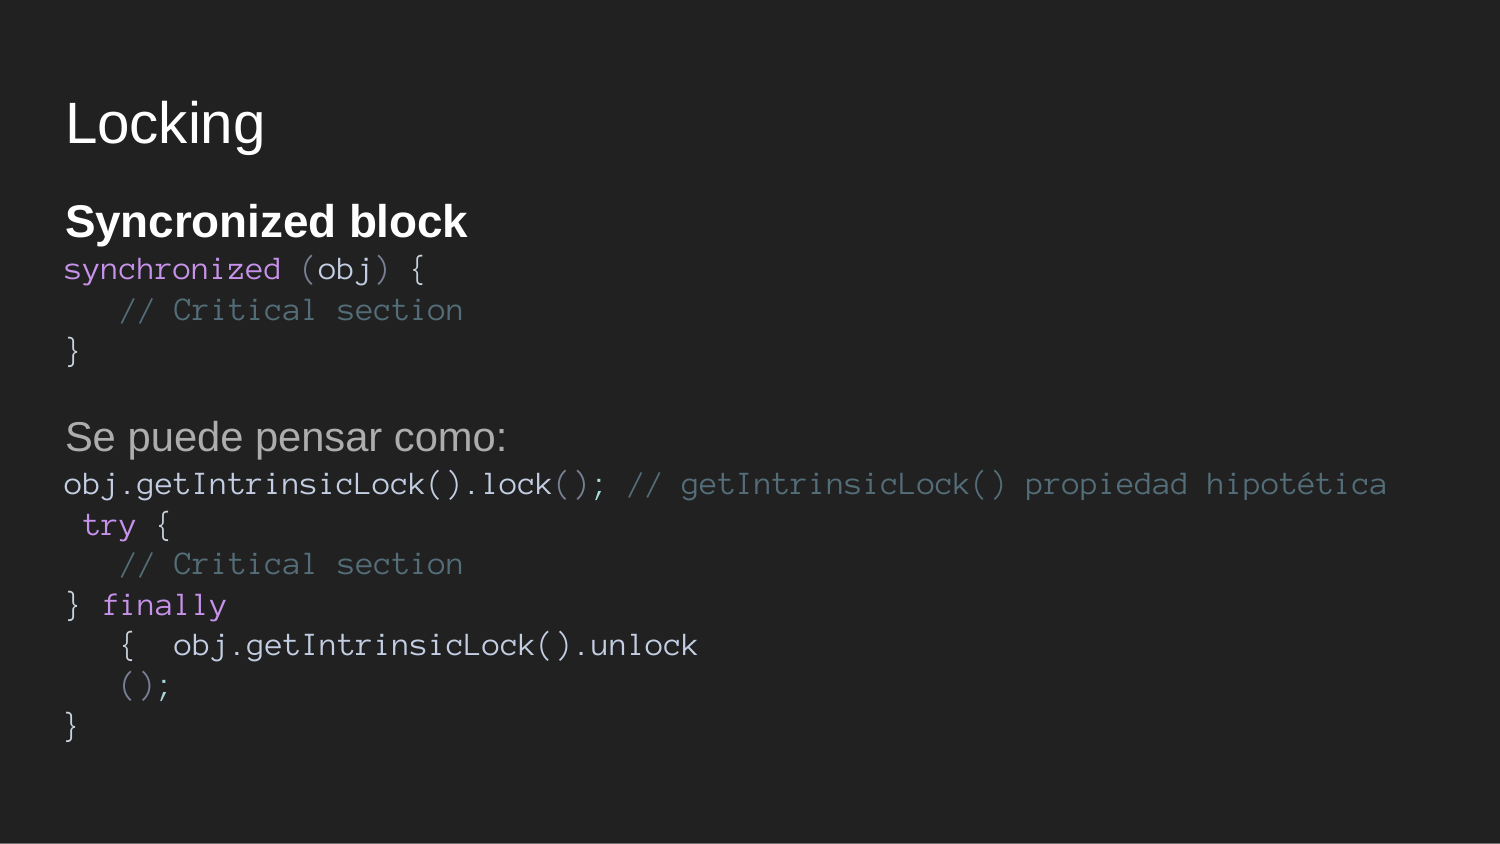

# Locking
Syncronized block
synchronized (obj) {
// Critical section
}

Se puede pensar como:
obj.getIntrinsicLock().lock(); // getIntrinsicLock() propiedad hipotética  try {
// Critical section
} finally {  obj.getIntrinsicLock().unlock();
}